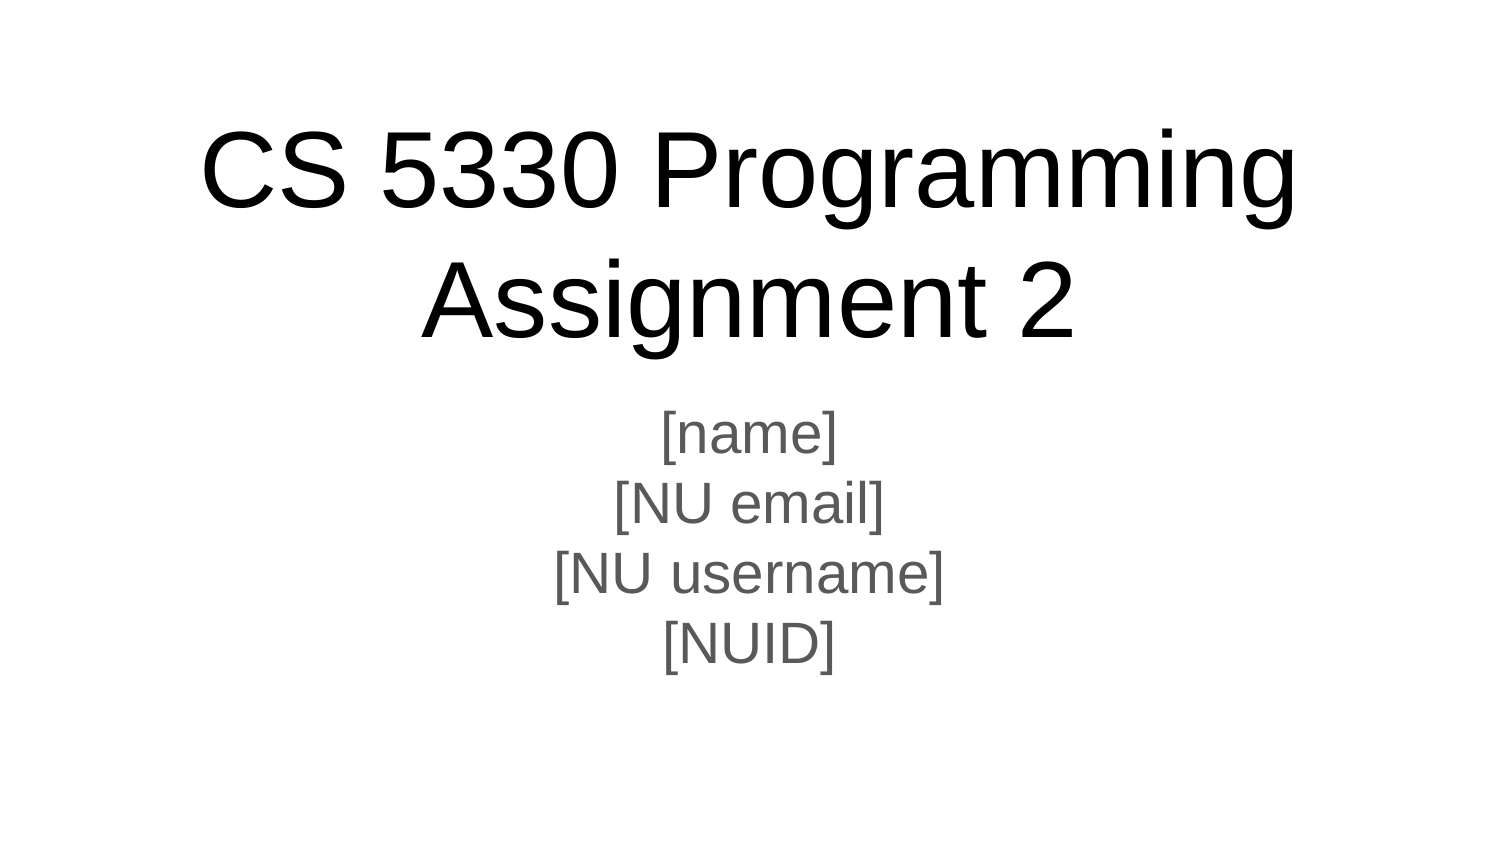

CS 5330 Programming Assignment 2
[name]
[NU email]
[NU username]
[NUID]